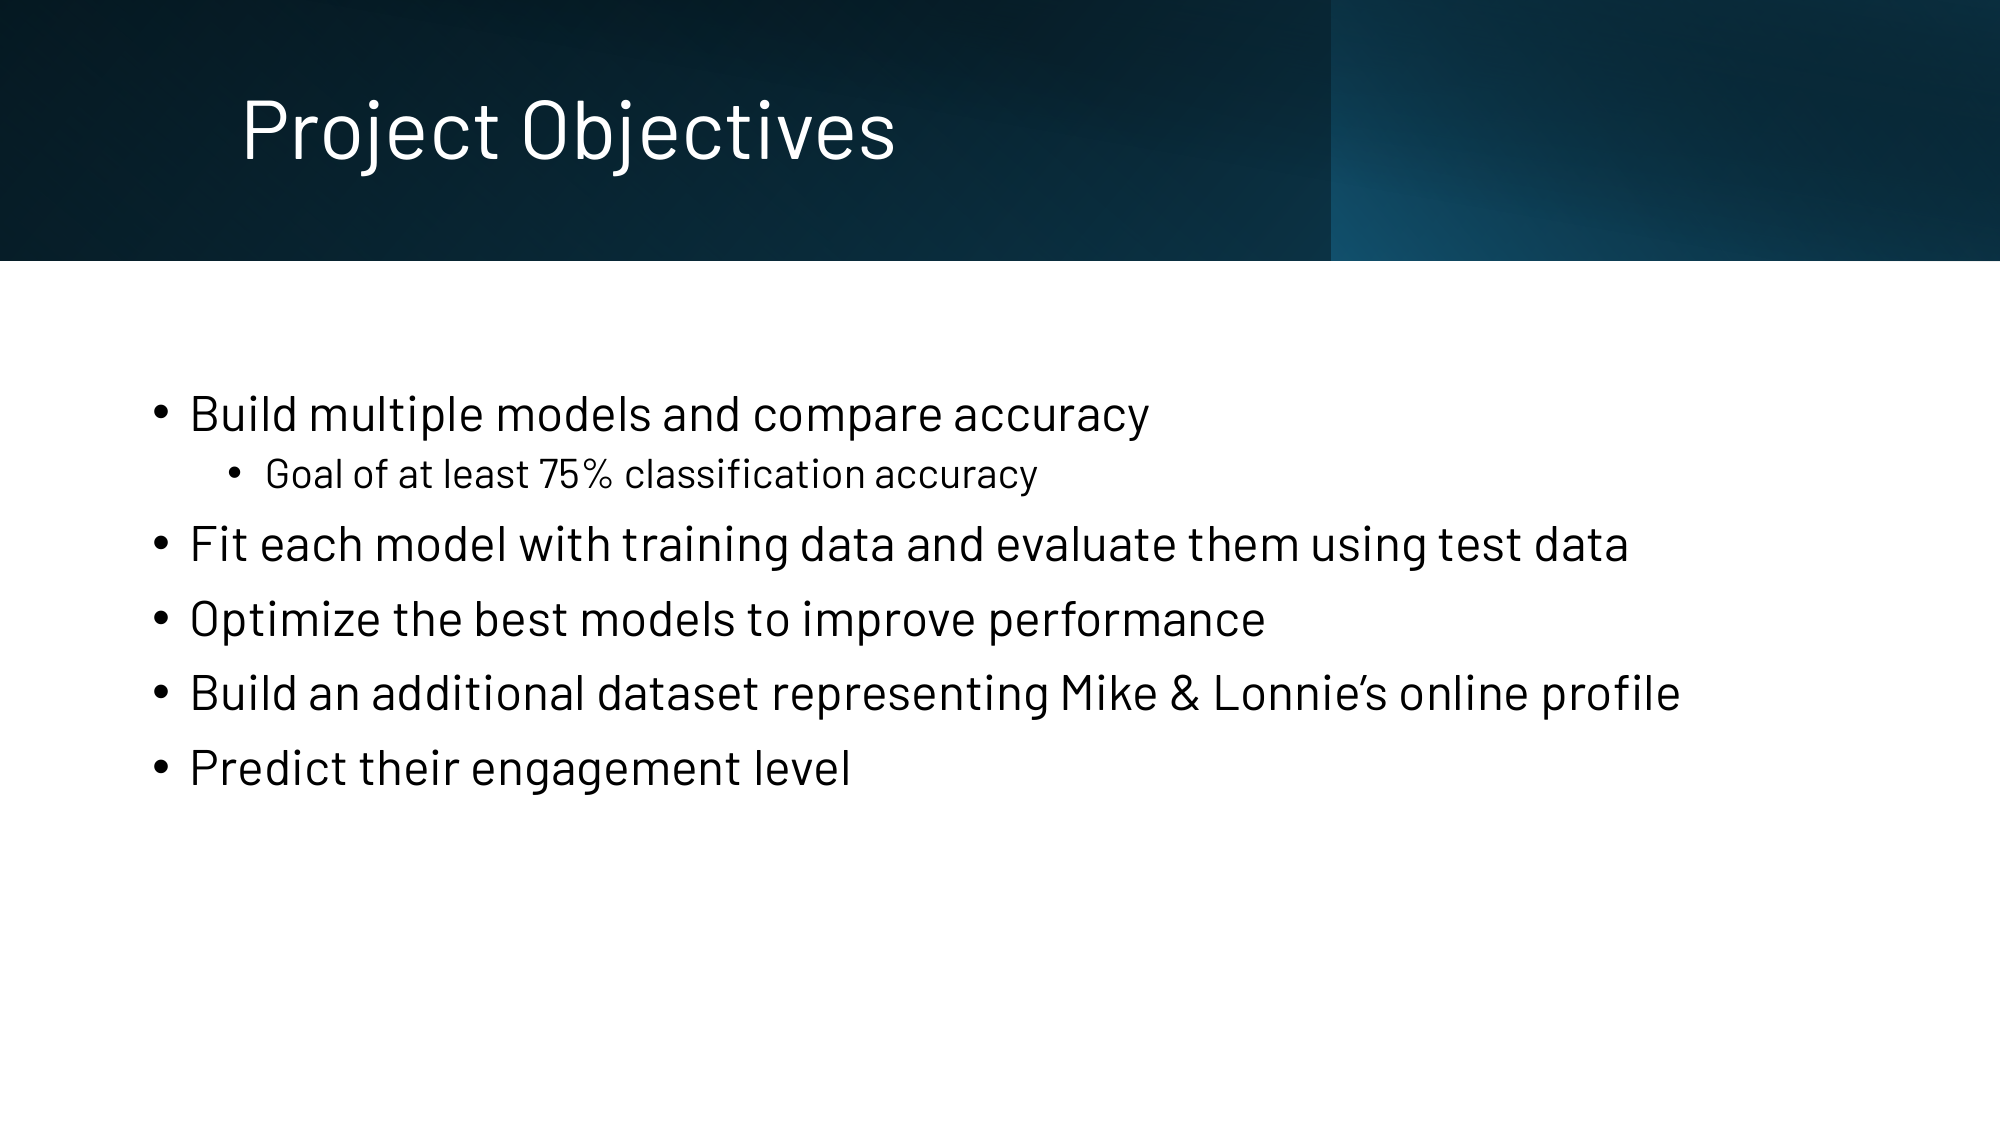

# Project Objectives

Build multiple models and compare accuracy
Goal of at least 75% classification accuracy
Fit each model with training data and evaluate them using test data
Optimize the best models to improve performance
Build an additional dataset representing Mike & Lonnie’s online profile
Predict their engagement level